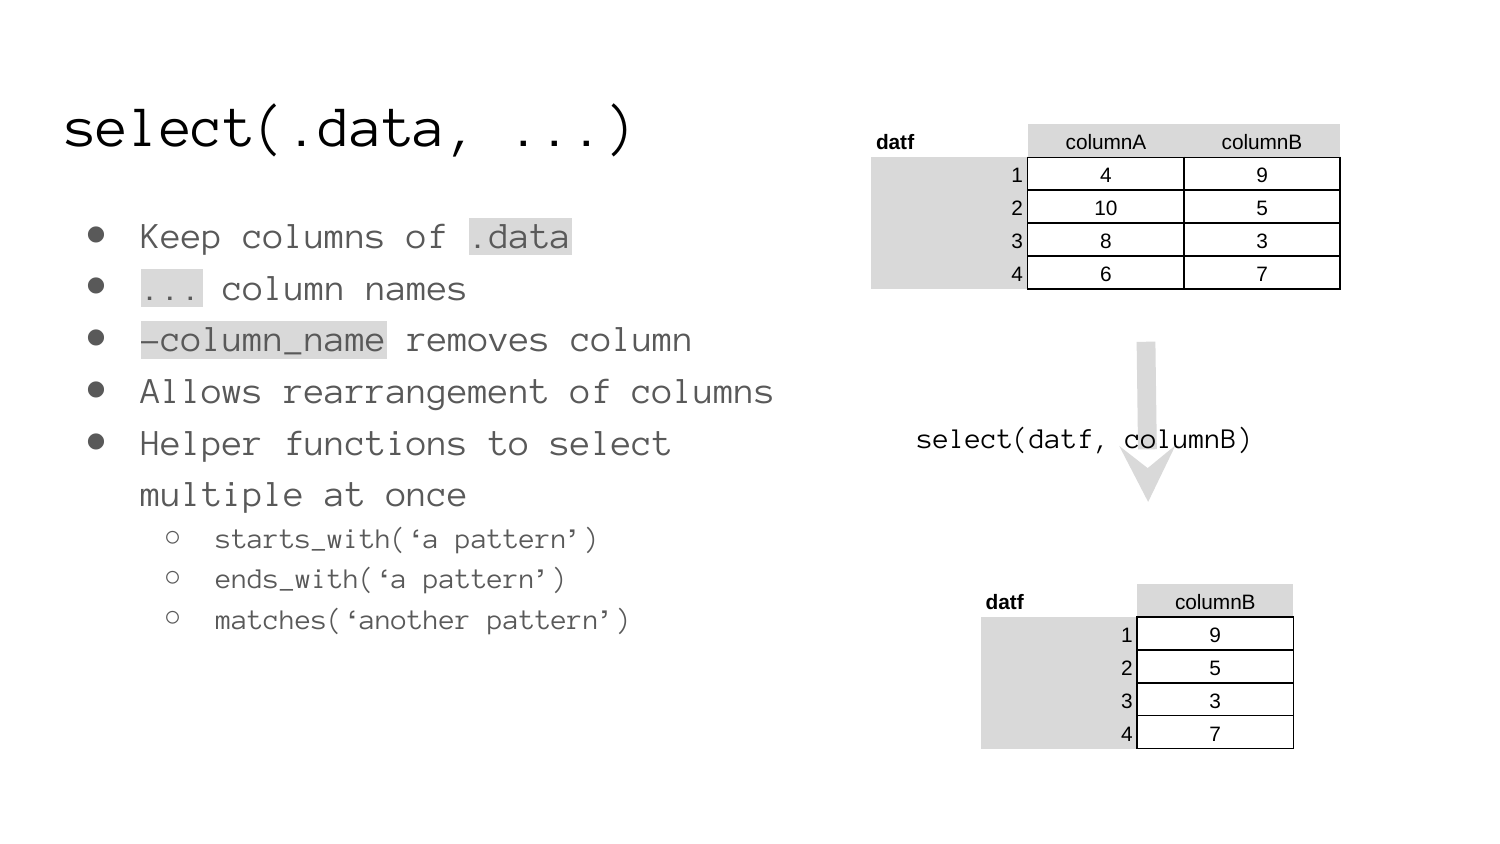

# select(.data, ...)
| datf | columnA | columnB |
| --- | --- | --- |
| 1 | 4 | 9 |
| 2 | 10 | 5 |
| 3 | 8 | 3 |
| 4 | 6 | 7 |
Keep columns of .data
... column names
-column_name removes column
Allows rearrangement of columns
Helper functions to select multiple at once
starts_with(‘a pattern’)
ends_with(‘a pattern’)
matches(‘another pattern’)
select(datf, columnB)
| datf | columnB |
| --- | --- |
| 1 | 9 |
| 2 | 5 |
| 3 | 3 |
| 4 | 7 |